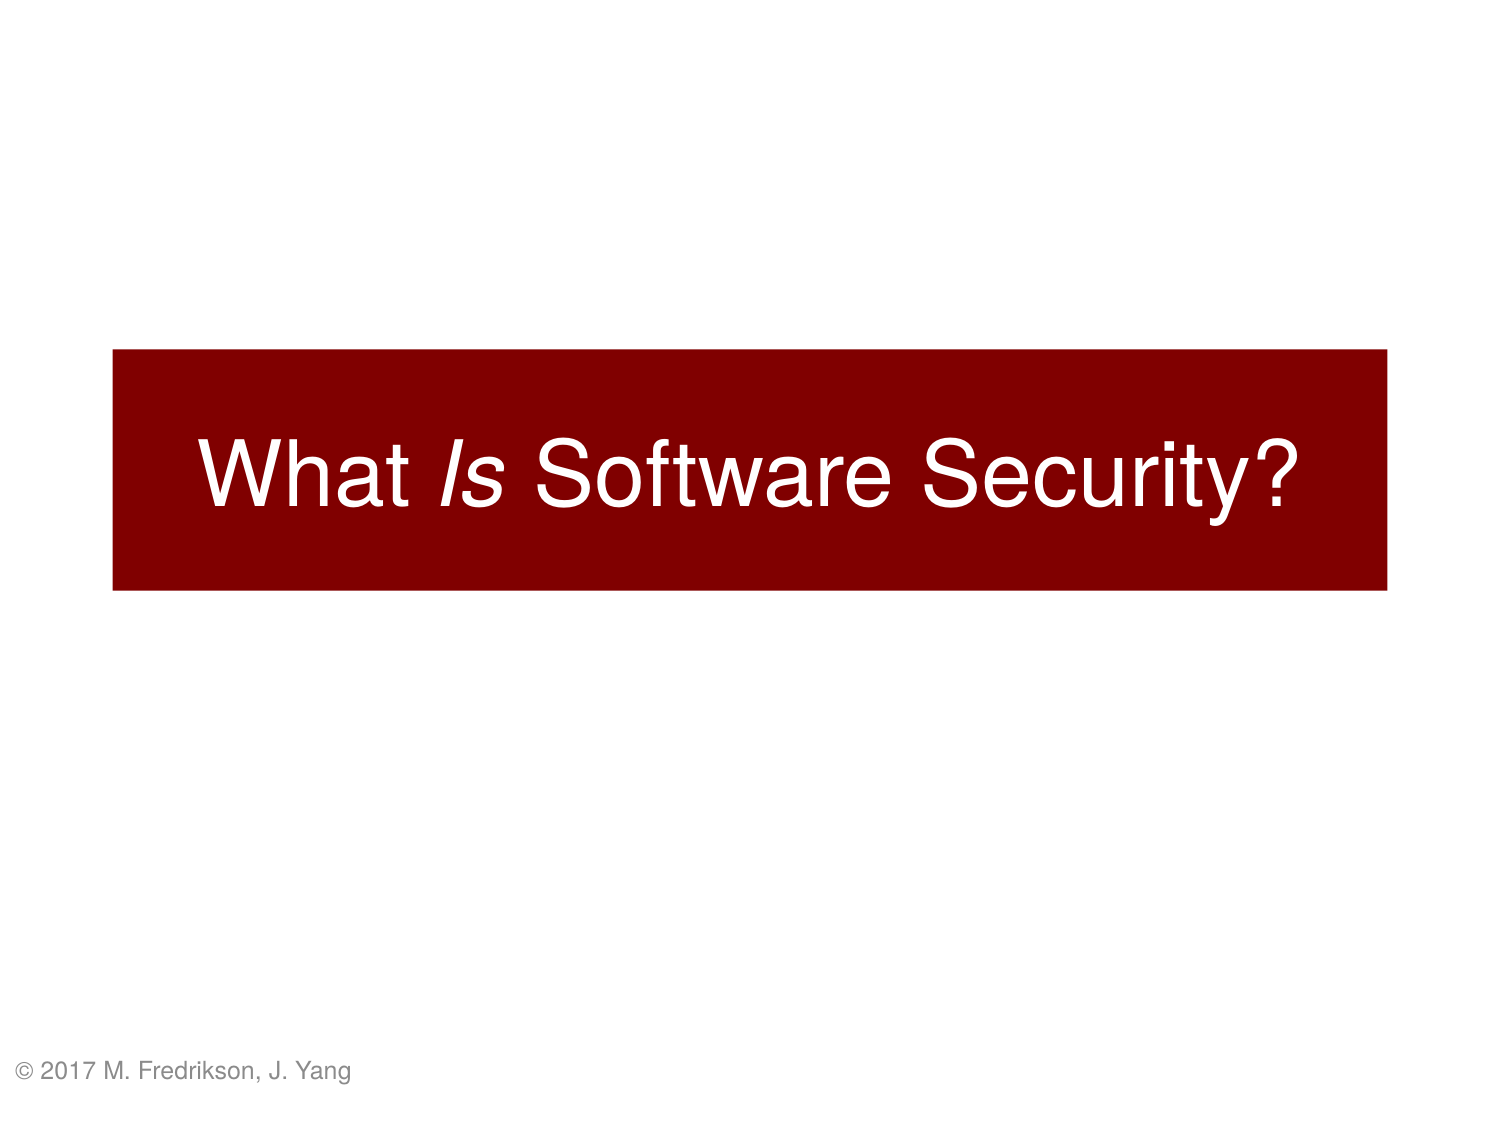

# What Is Software Security?

© 2017 M. Fredrikson, J. Yang